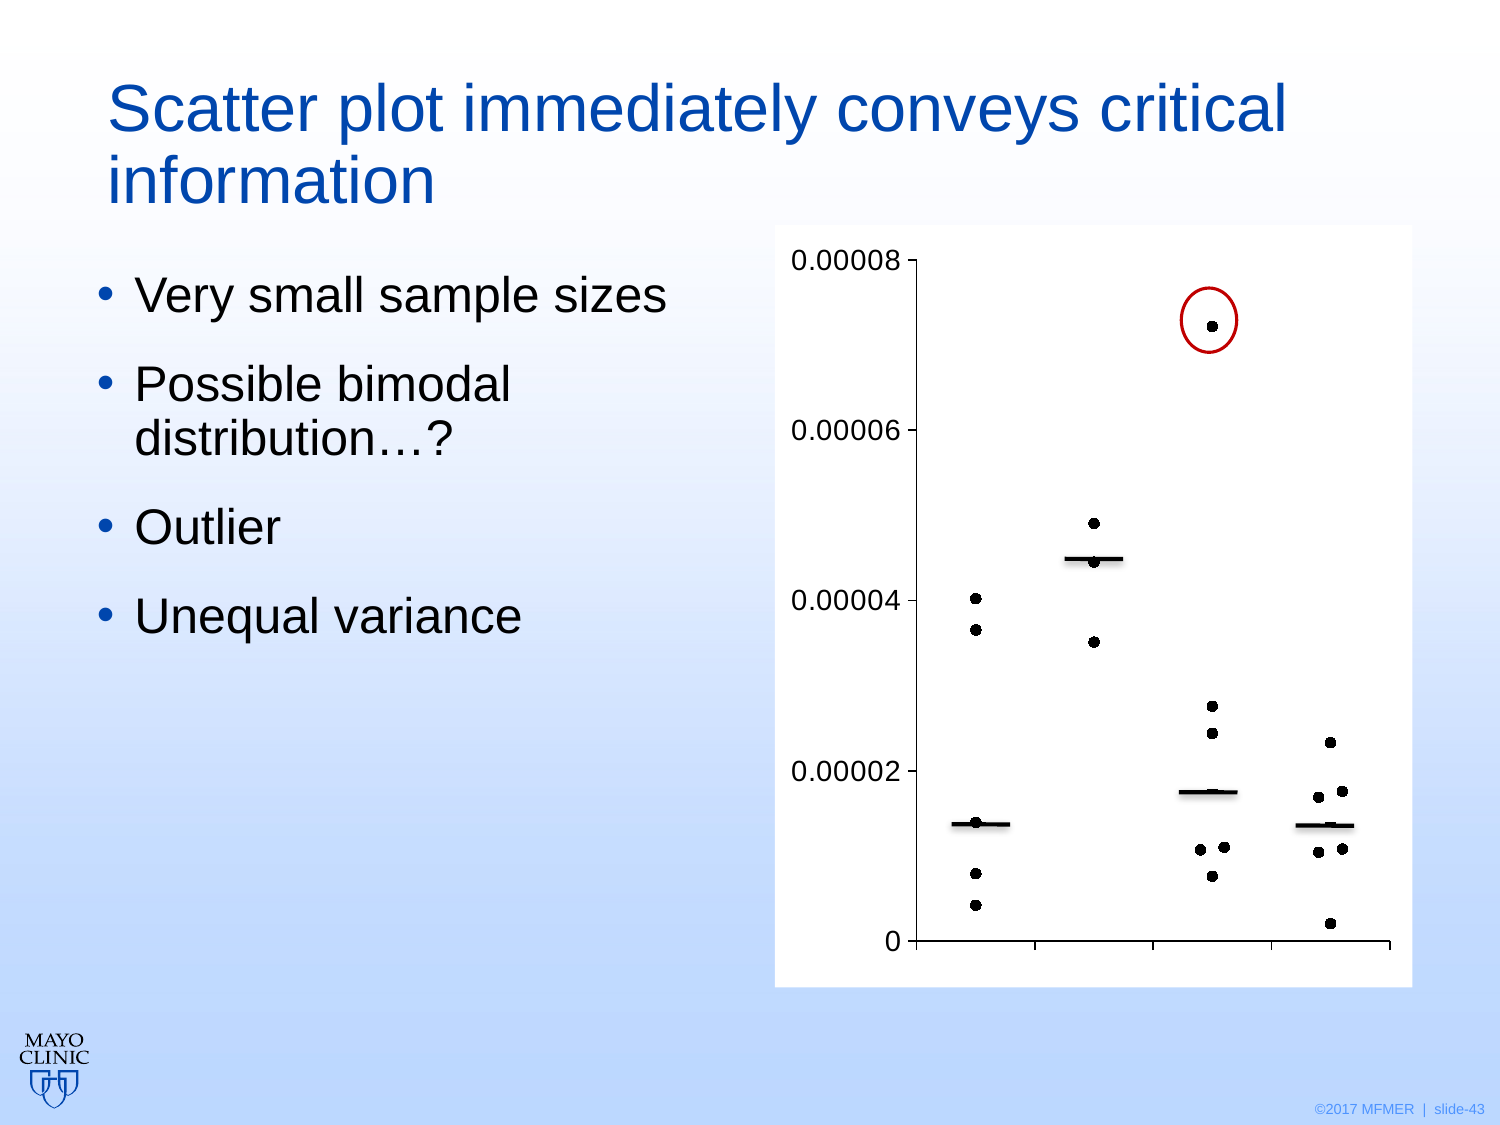

# Scatter plot immediately conveys critical information

### Chart

| Category |  |  |
|---|---|---|
Very small sample sizes
Possible bimodal distribution…?
Outlier
Unequal variance